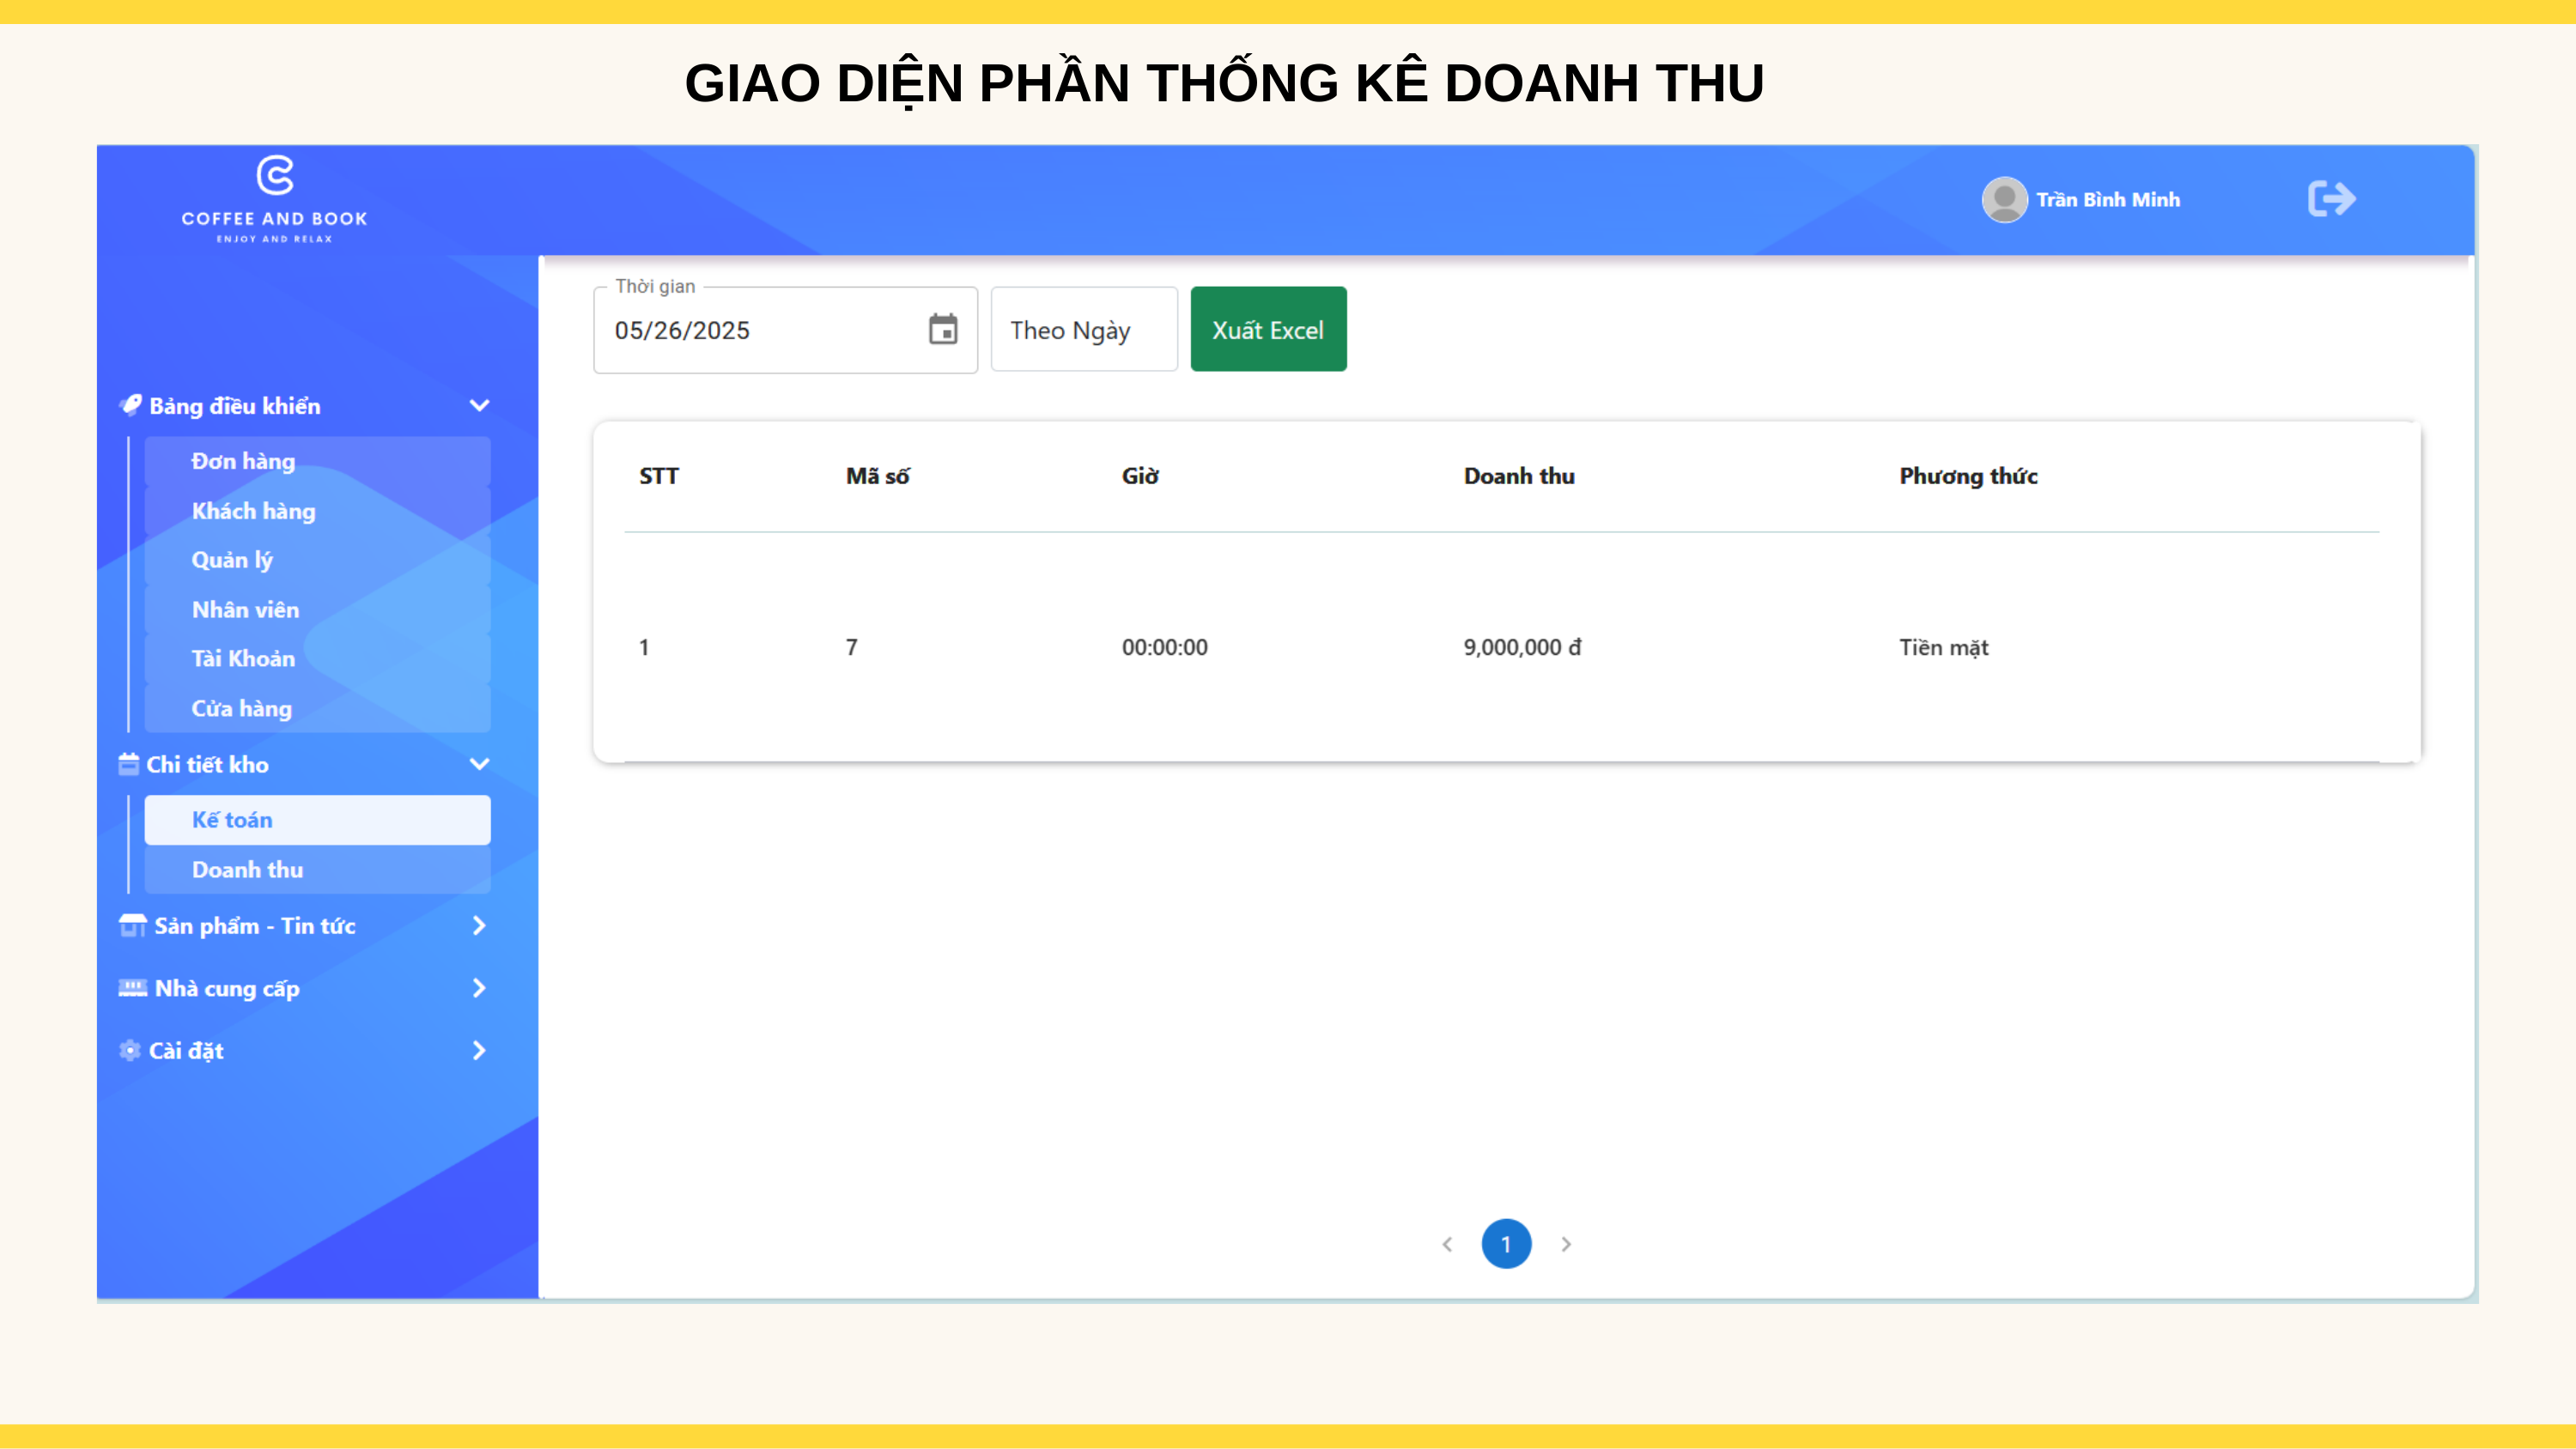

GIAO DIỆN PHẦN THỐNG KÊ DOANH THU